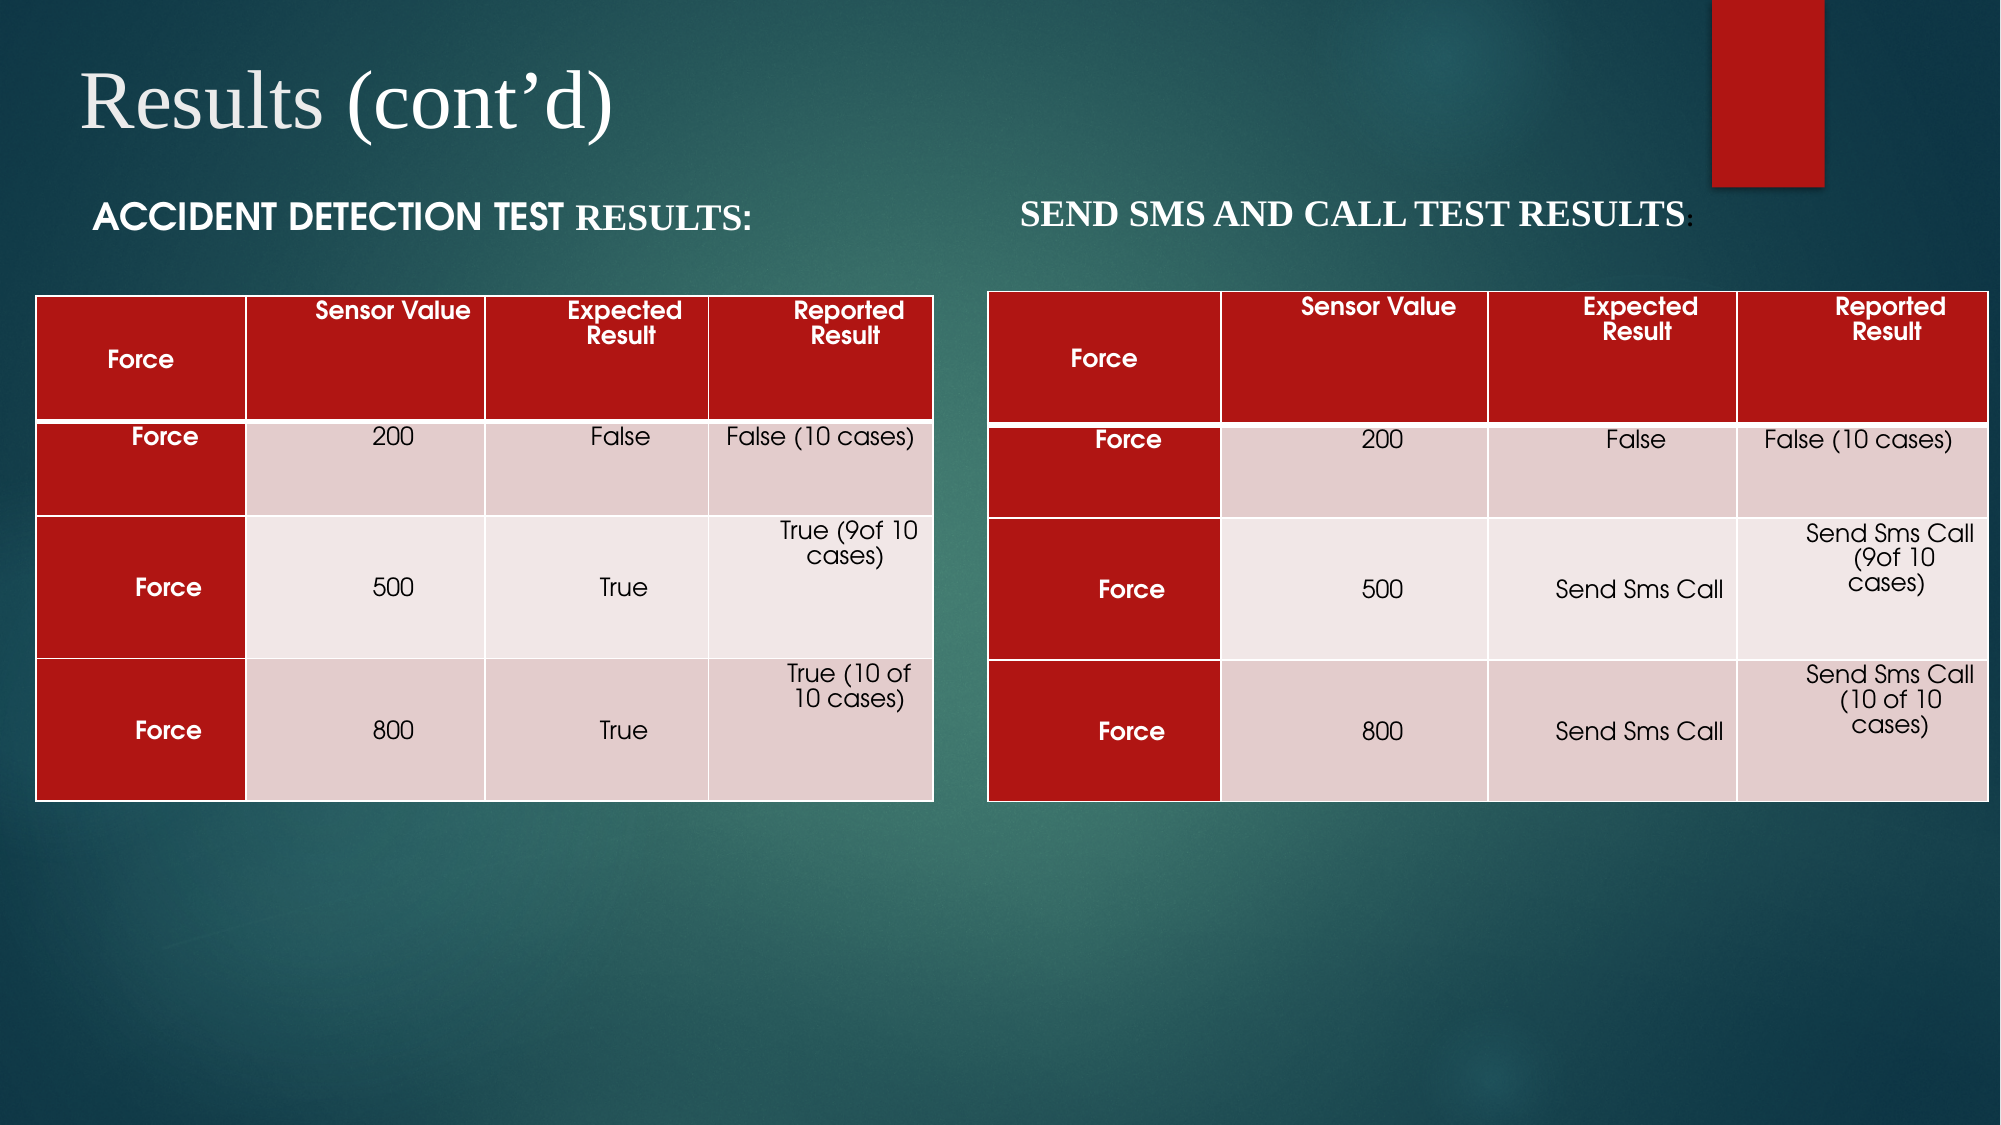

Results (cont’d)
SEND SMS AND CALL TEST RESULTS:
ACCIDENT DETECTION TEST RESULTS:

| Force | Sensor Value | Expected Result | Reported Result |
| --- | --- | --- | --- |
| Force | 200 | False | False (10 cases) |
| Force | 500 | Send Sms Call | Send Sms Call (9of 10 cases) |
| Force | 800 | Send Sms Call | Send Sms Call (10 of 10 cases) |
| Force | Sensor Value | Expected Result | Reported Result |
| --- | --- | --- | --- |
| Force | 200 | False | False (10 cases) |
| Force | 500 | True | True (9of 10 cases) |
| Force | 800 | True | True (10 of 10 cases) |